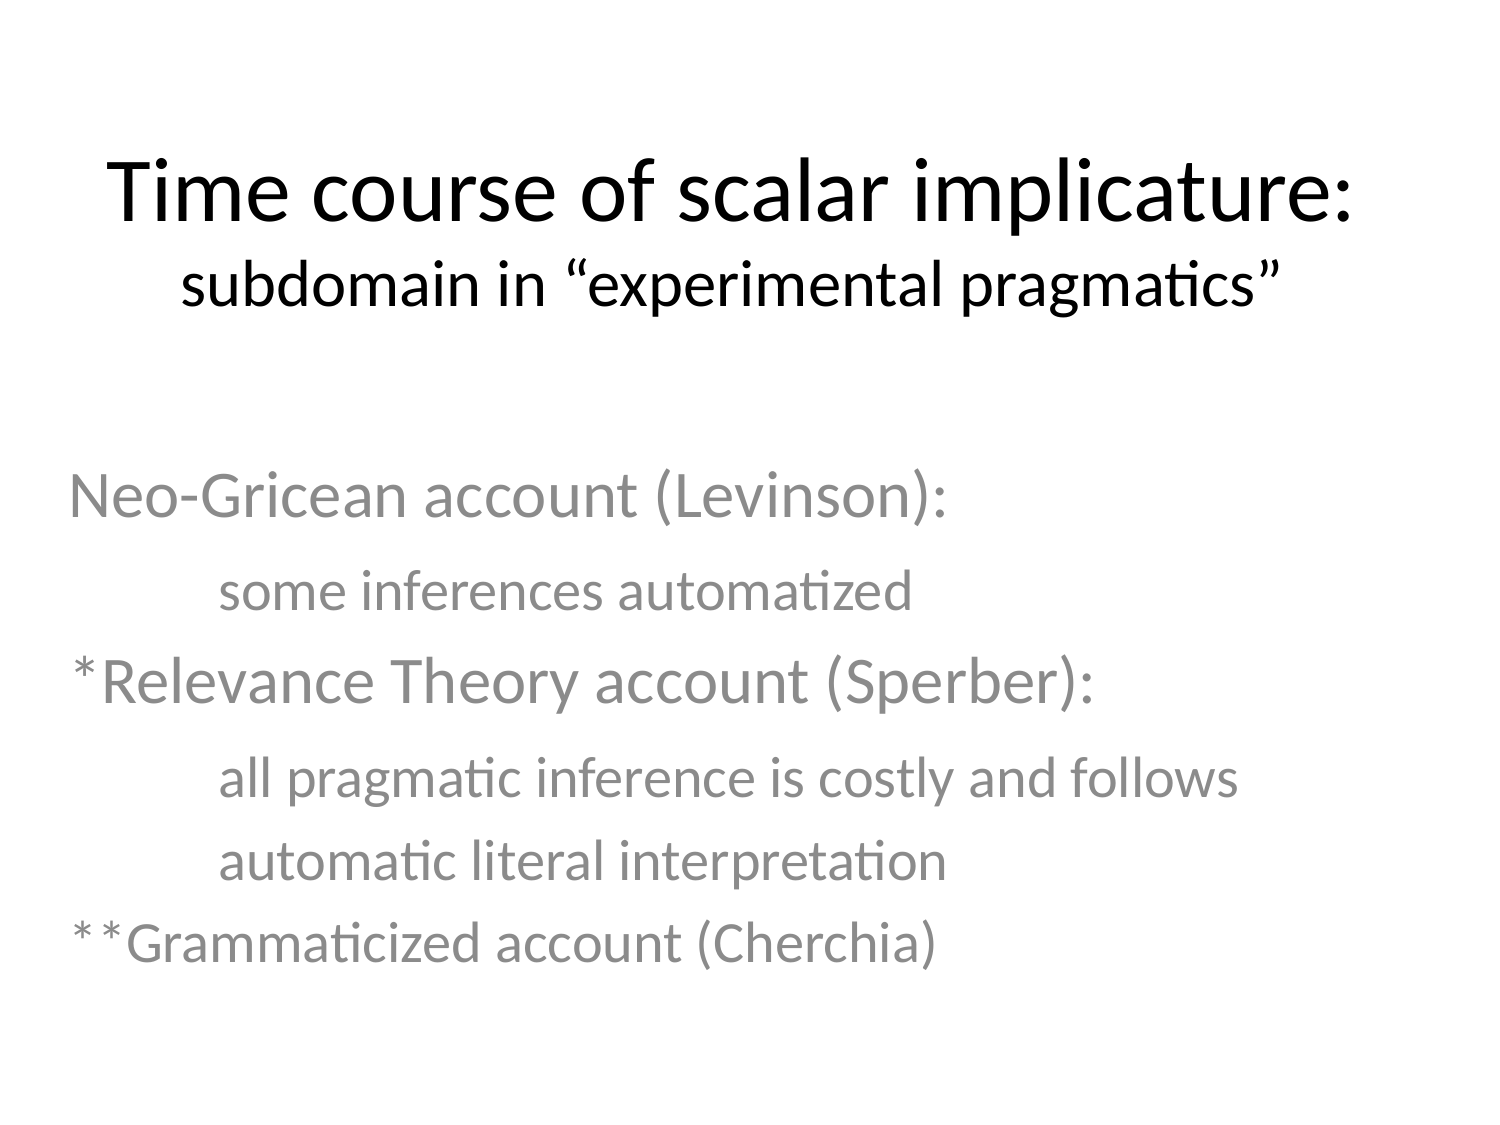

# Time course of scalar implicature: subdomain in “experimental pragmatics”
Neo-Gricean account (Levinson):
	some inferences automatized
*Relevance Theory account (Sperber):
	all pragmatic inference is costly and follows
 	automatic literal interpretation
**Grammaticized account (Cherchia)